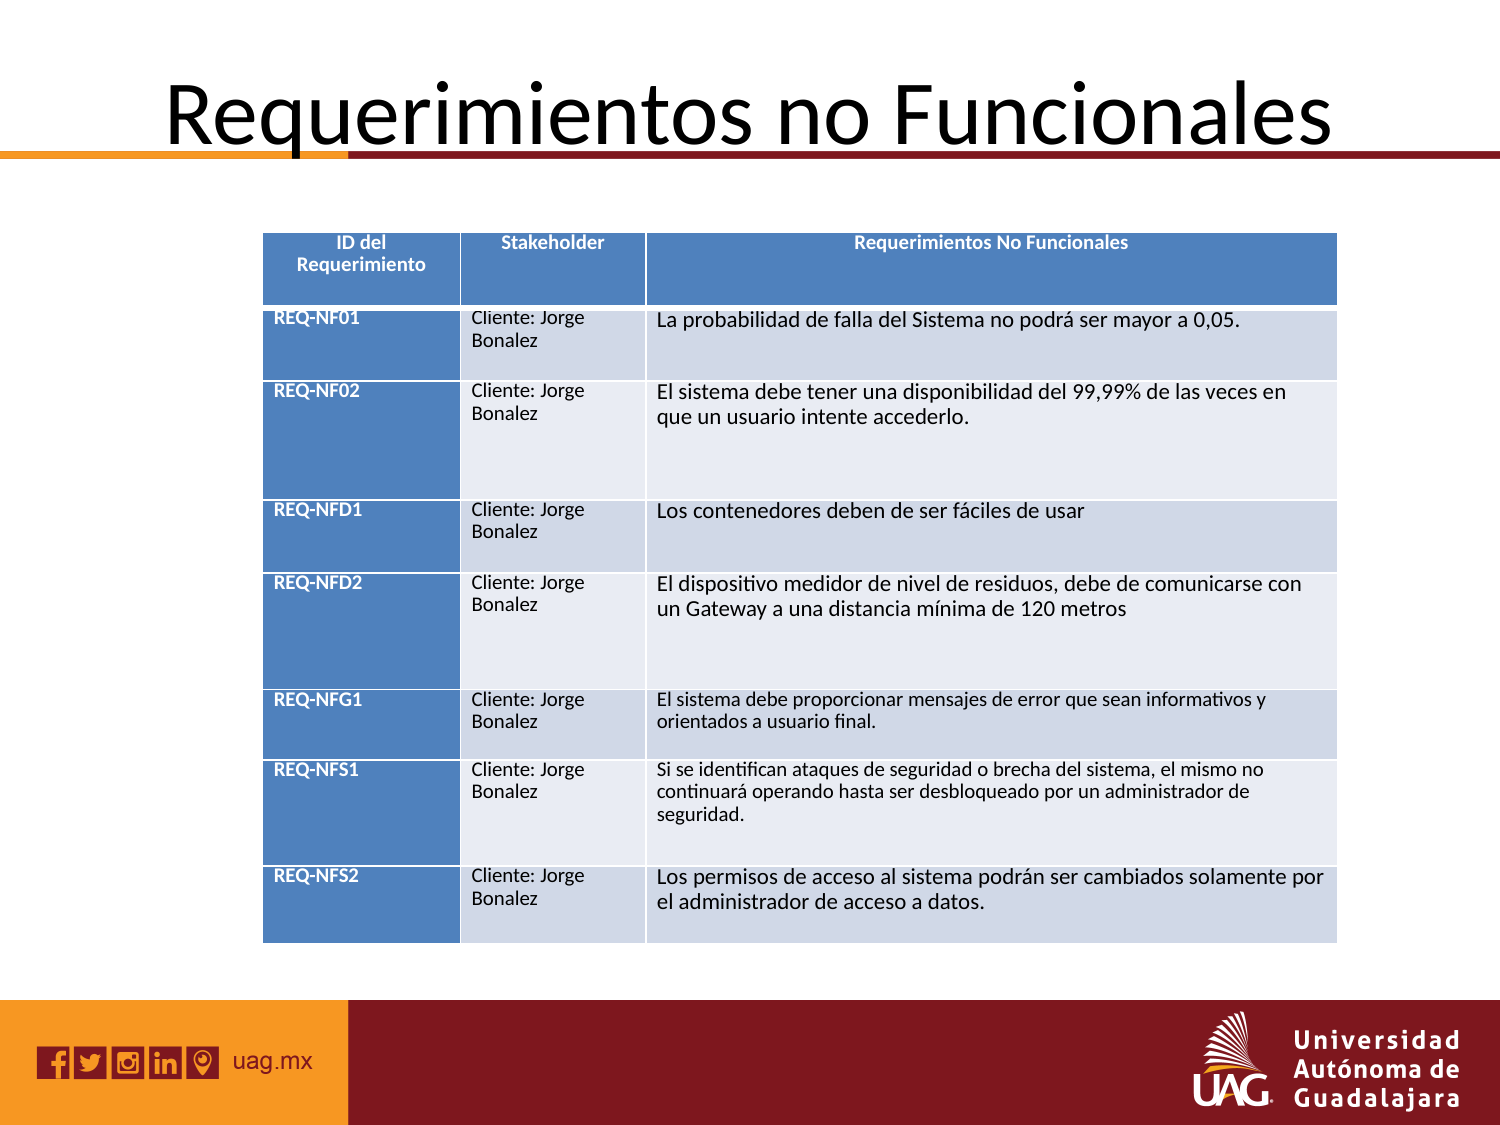

# Requerimientos no Funcionales
| ID del Requerimiento | Stakeholder | Requerimientos No Funcionales |
| --- | --- | --- |
| REQ-NF01 | Cliente: Jorge Bonalez | La probabilidad de falla del Sistema no podrá ser mayor a 0,05. |
| REQ-NF02 | Cliente: Jorge Bonalez | El sistema debe tener una disponibilidad del 99,99% de las veces en que un usuario intente accederlo. |
| REQ-NFD1 | Cliente: Jorge Bonalez | Los contenedores deben de ser fáciles de usar |
| REQ-NFD2 | Cliente: Jorge Bonalez | El dispositivo medidor de nivel de residuos, debe de comunicarse con un Gateway a una distancia mínima de 120 metros |
| REQ-NFG1 | Cliente: Jorge Bonalez | El sistema debe proporcionar mensajes de error que sean informativos y orientados a usuario final. |
| REQ-NFS1 | Cliente: Jorge Bonalez | Si se identifican ataques de seguridad o brecha del sistema, el mismo no continuará operando hasta ser desbloqueado por un administrador de seguridad. |
| REQ-NFS2 | Cliente: Jorge Bonalez | Los permisos de acceso al sistema podrán ser cambiados solamente por el administrador de acceso a datos. |